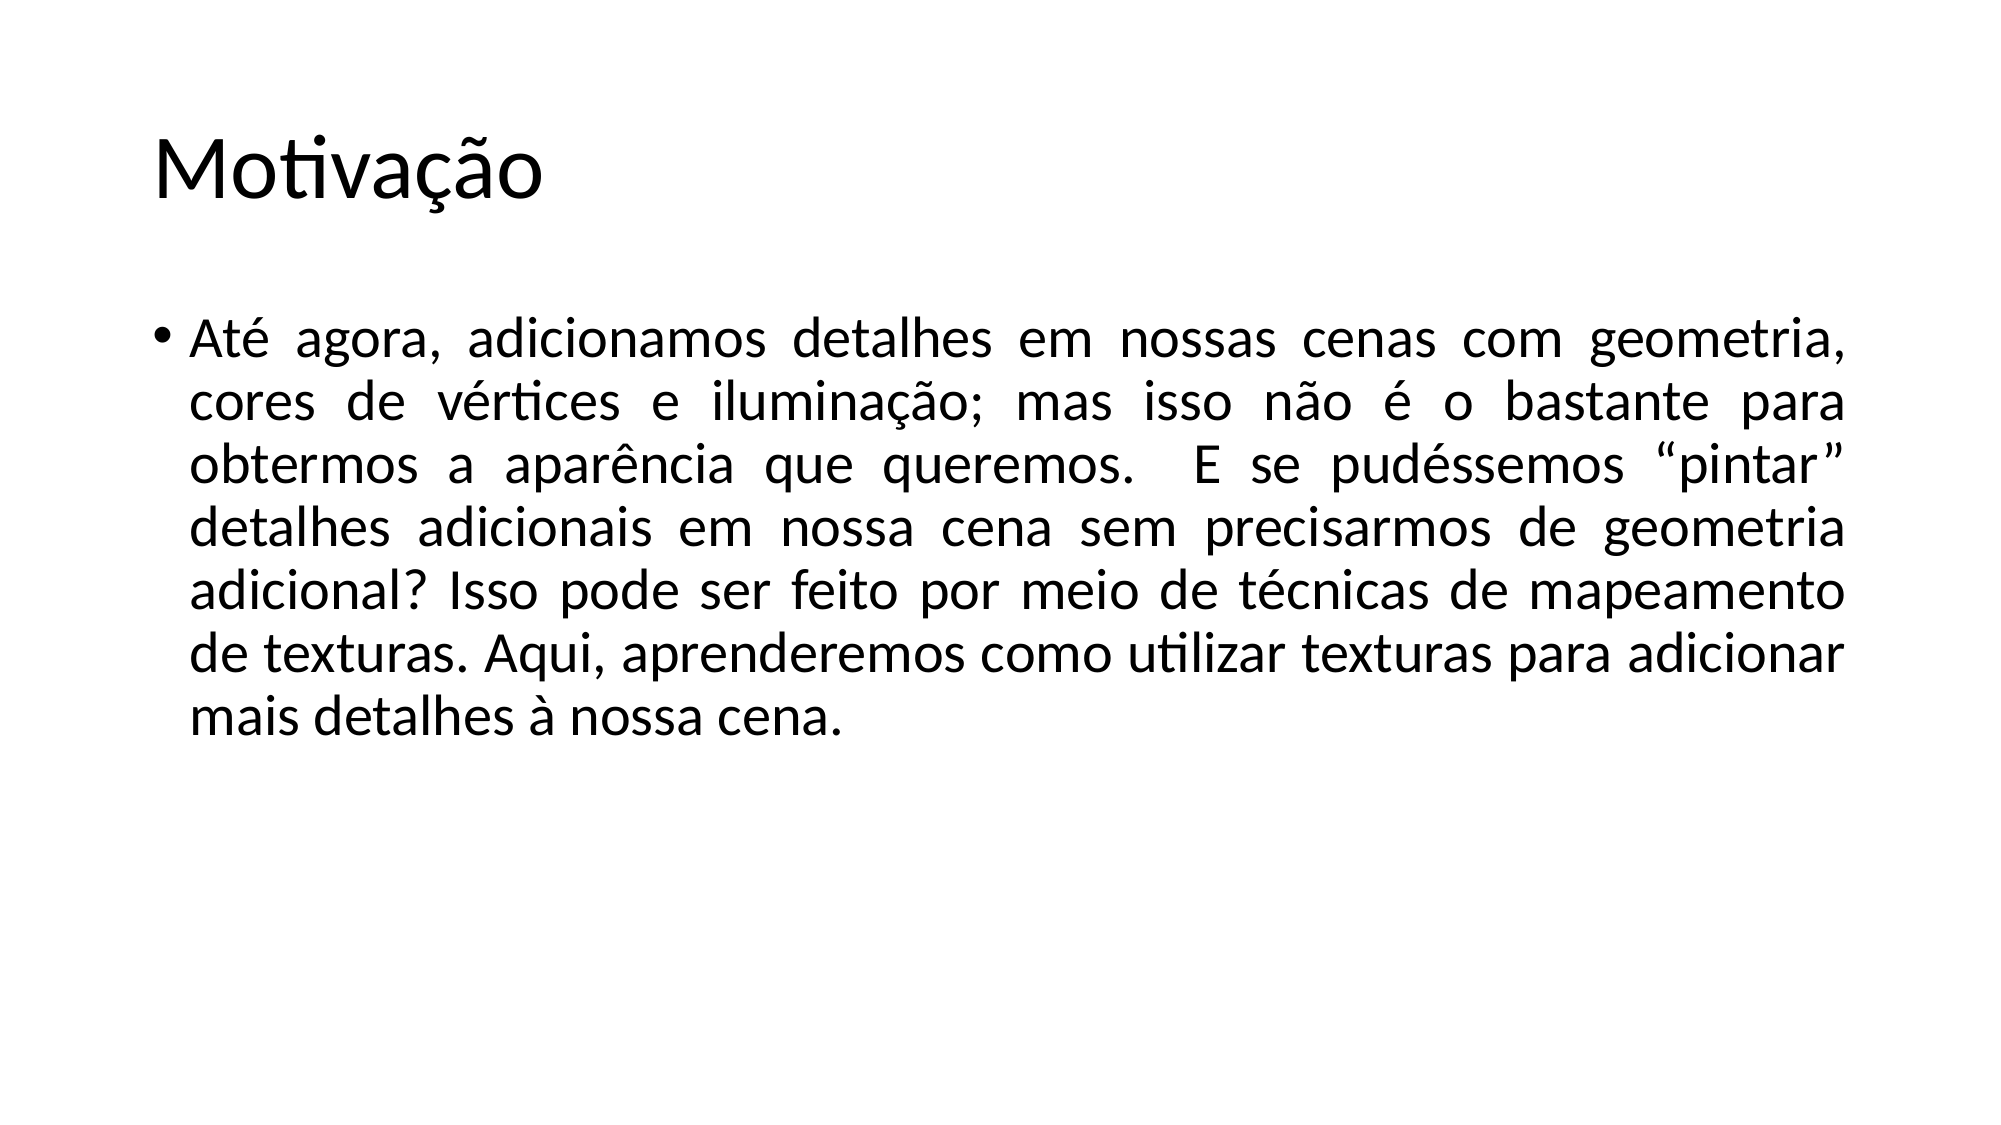

# Motivação
Até agora, adicionamos detalhes em nossas cenas com geometria, cores de vértices e iluminação; mas isso não é o bastante para obtermos a aparência que queremos.  E se pudéssemos “pintar” detalhes adicionais em nossa cena sem precisarmos de geometria adicional? Isso pode ser feito por meio de técnicas de mapeamento de texturas. Aqui, aprenderemos como utilizar texturas para adicionar mais detalhes à nossa cena.